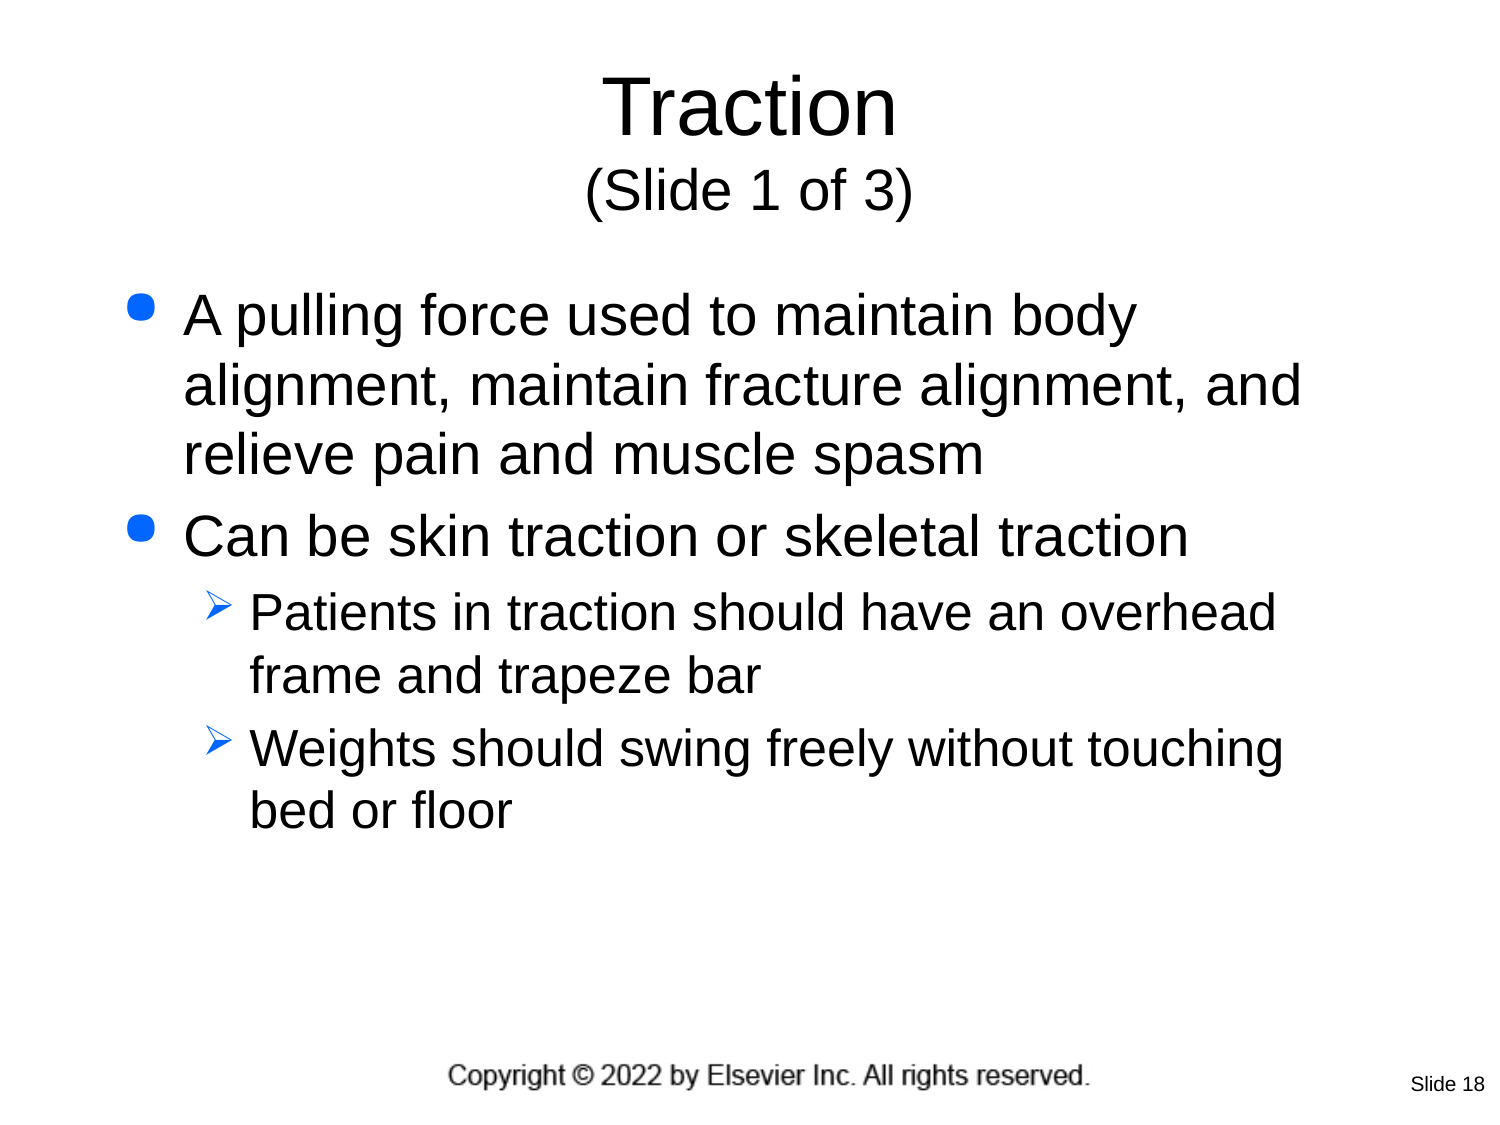

# Traction (Slide 1 of 3)
A pulling force used to maintain body alignment, maintain fracture alignment, and relieve pain and muscle spasm
Can be skin traction or skeletal traction
Patients in traction should have an overhead frame and trapeze bar
Weights should swing freely without touching bed or floor
Slide 18